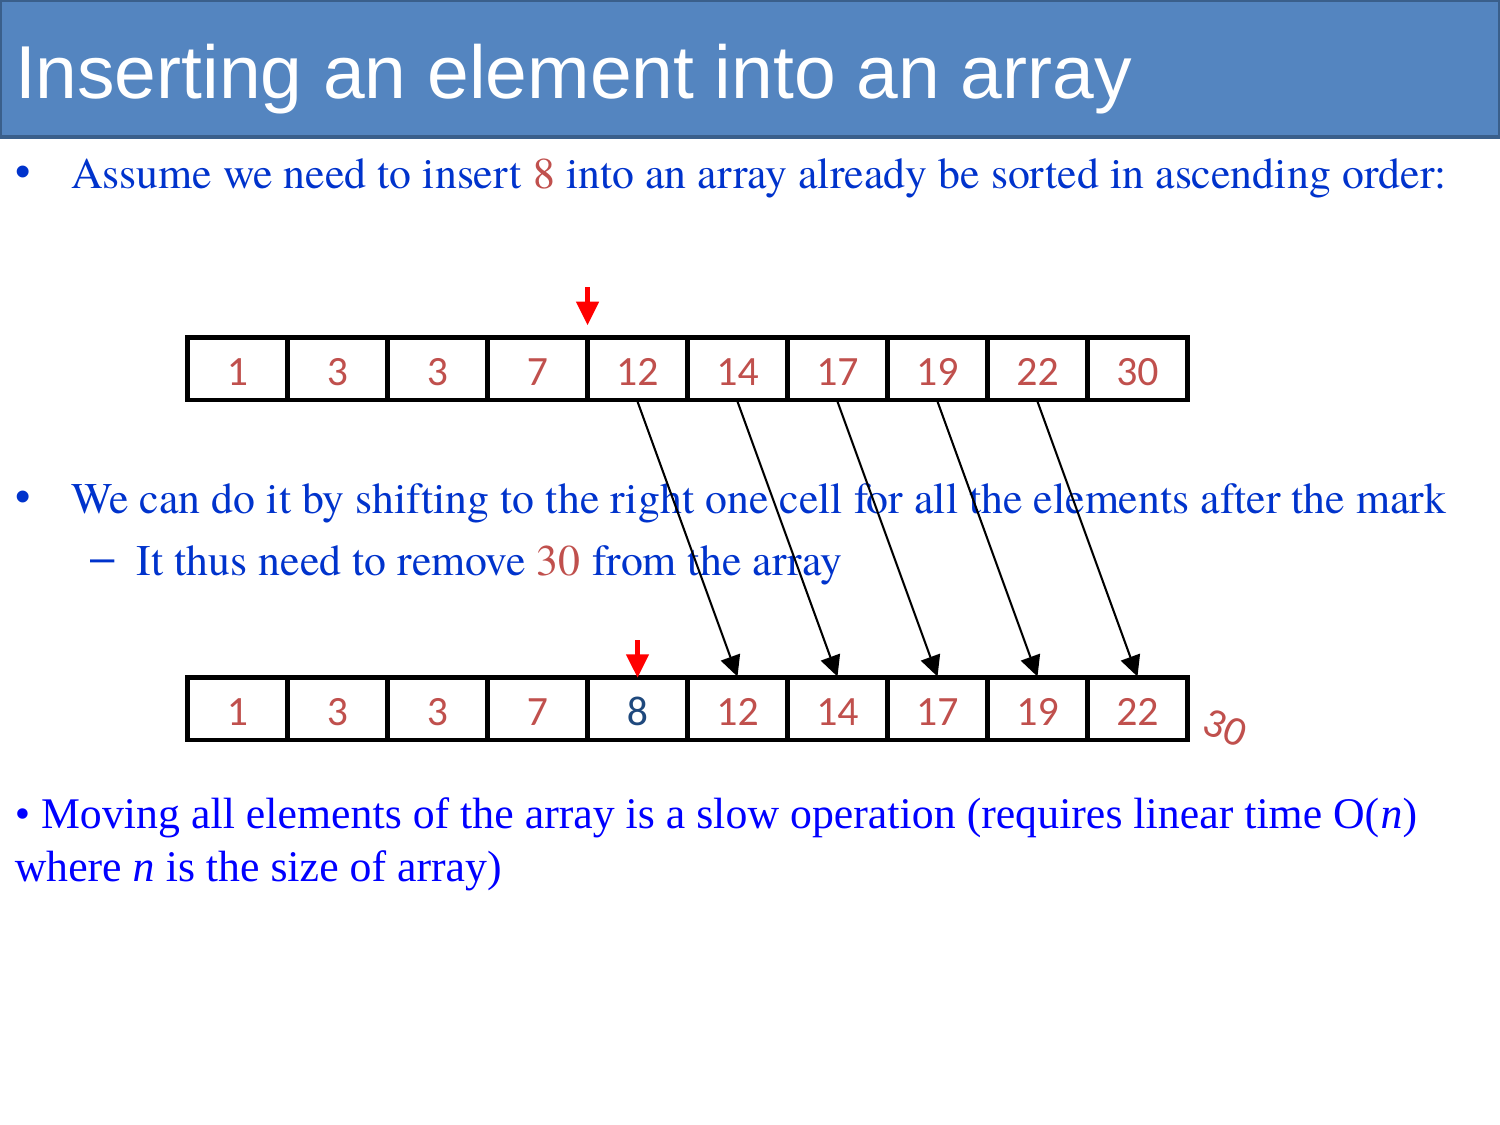

# Inserting an element into an array
Assume we need to insert 8 into an array already be sorted in ascending order:

1
3
3
7
12
14
17
19
22
30

1
3
3
7
8
12
14
17
19
22
We can do it by shifting to the right one cell for all the elements after the mark
It thus need to remove 30 from the array
30
• Moving all elements of the array is a slow operation (requires linear time O(n) where n is the size of array)